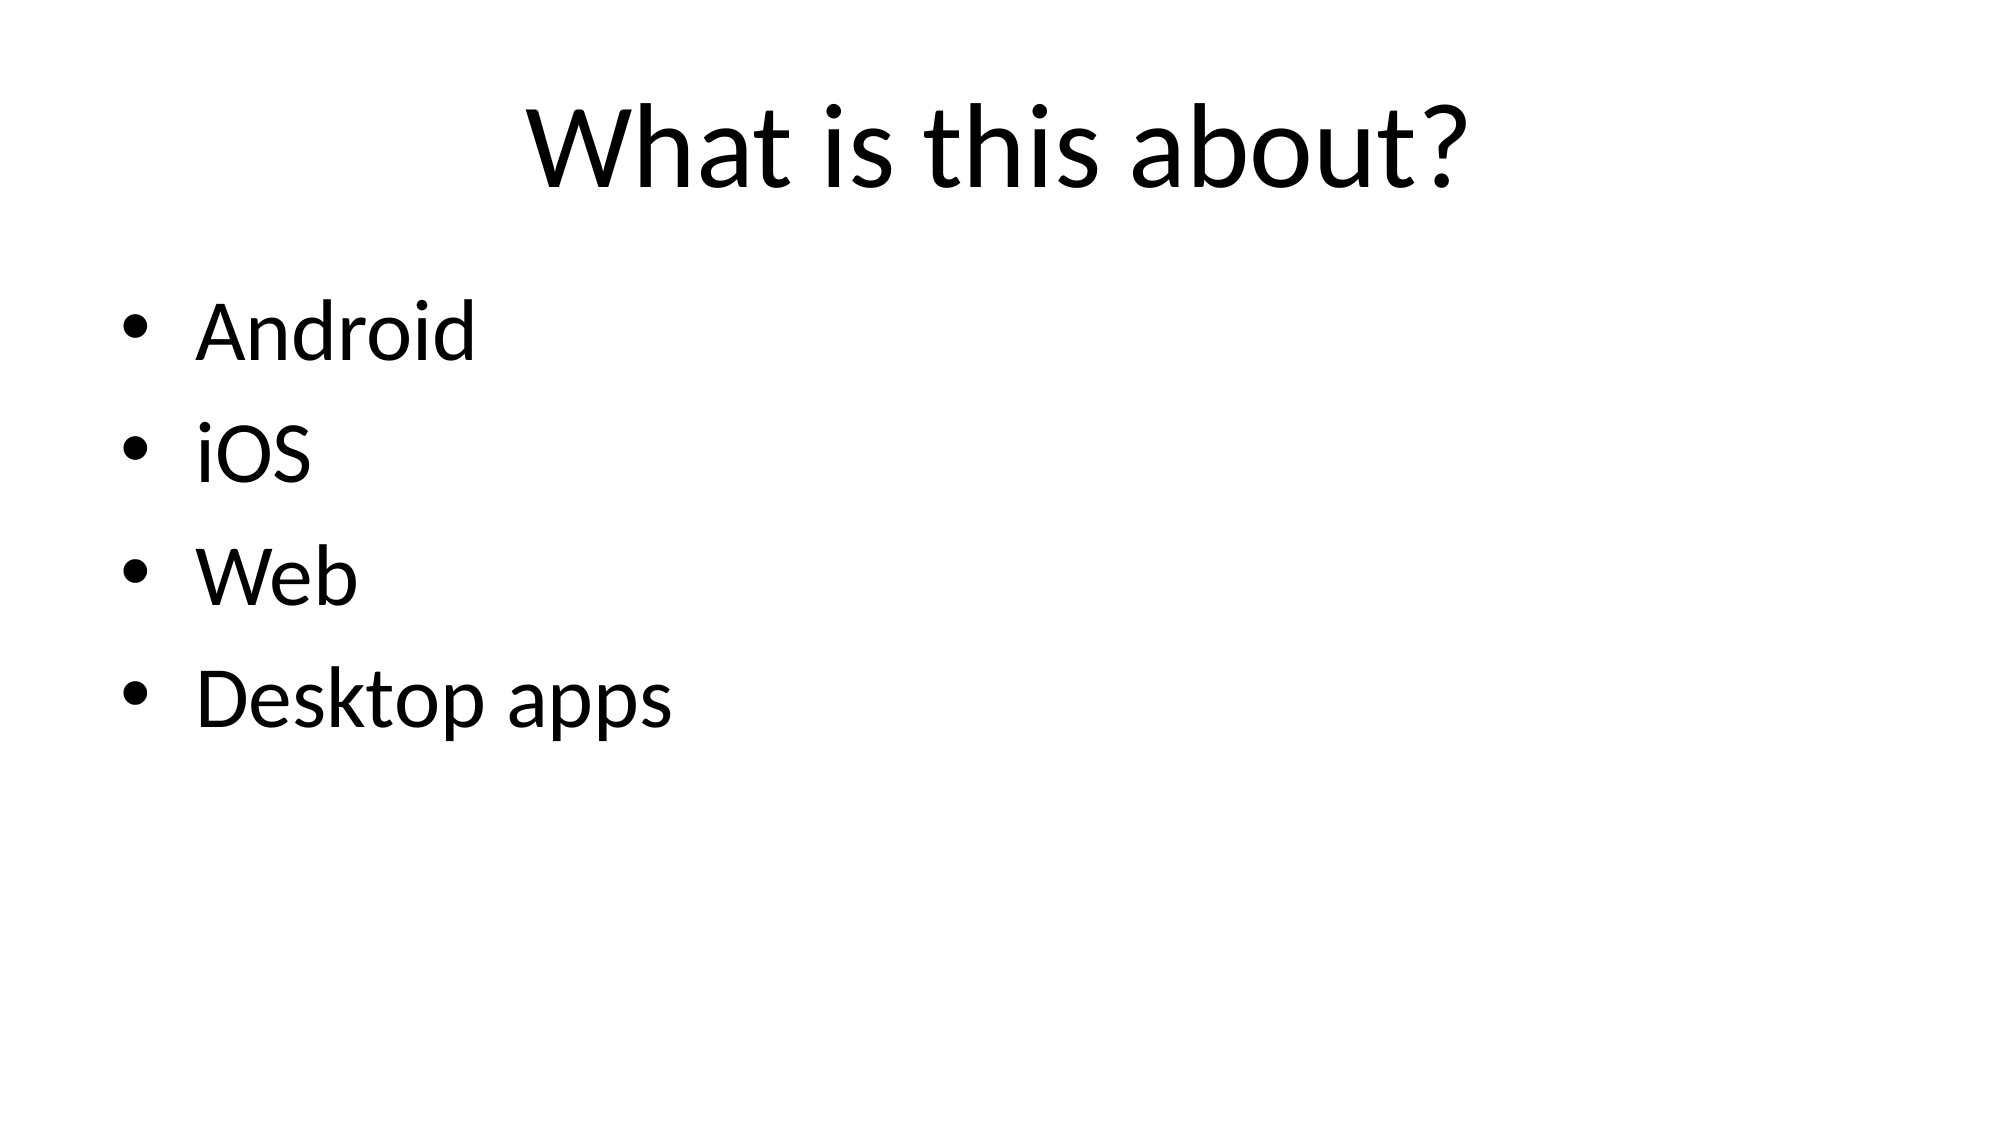

# What is this about?
Android
iOS
Web
Desktop apps